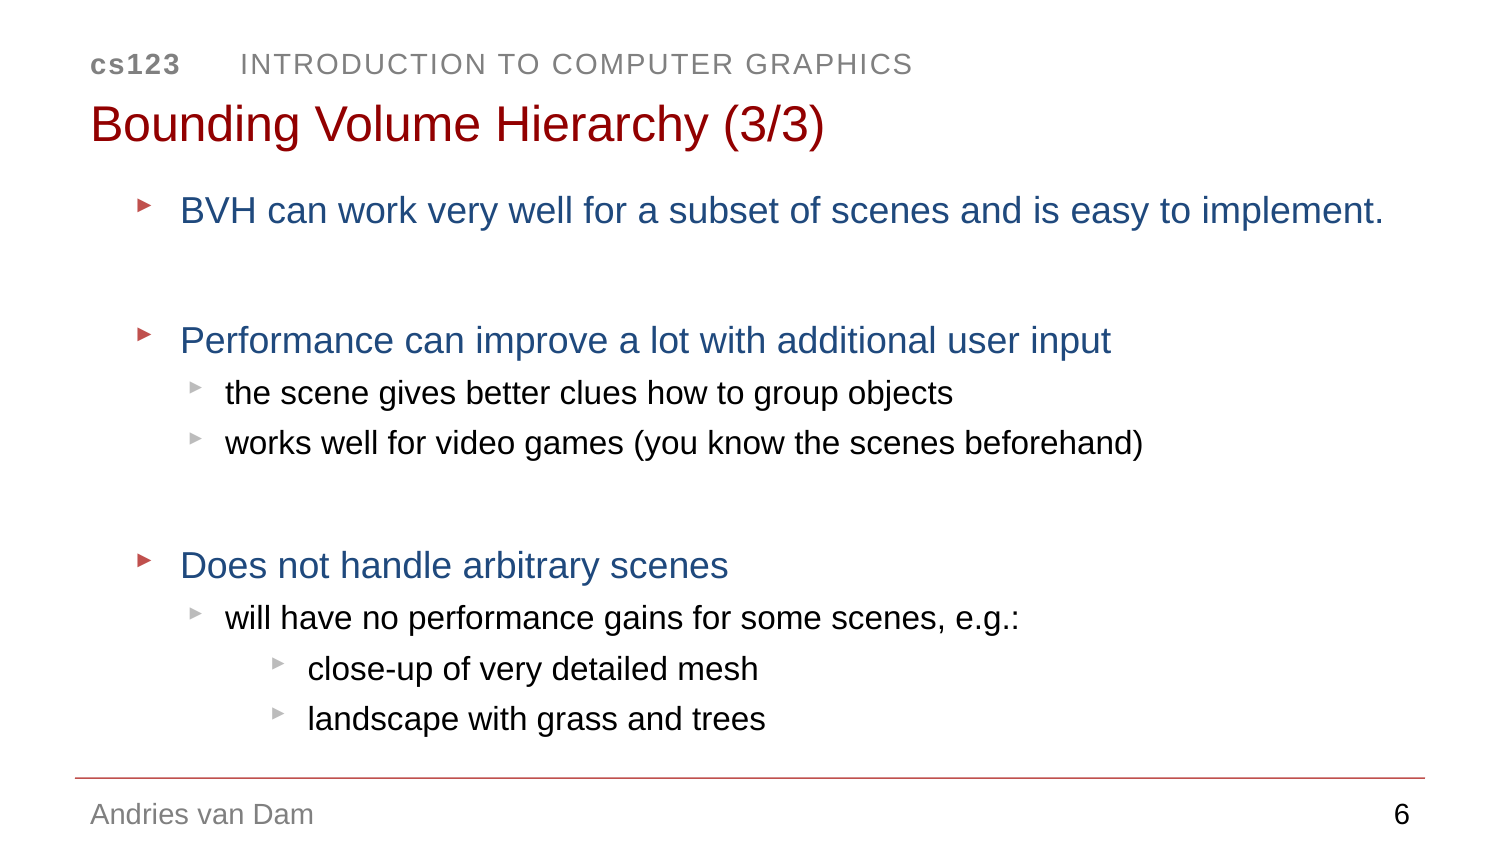

# Bounding Volume Hierarchy (3/3)
BVH can work very well for a subset of scenes and is easy to implement.

Performance can improve a lot with additional user input
the scene gives better clues how to group objects
works well for video games (you know the scenes beforehand)

Does not handle arbitrary scenes
will have no performance gains for some scenes, e.g.:
close-up of very detailed mesh
landscape with grass and trees

6